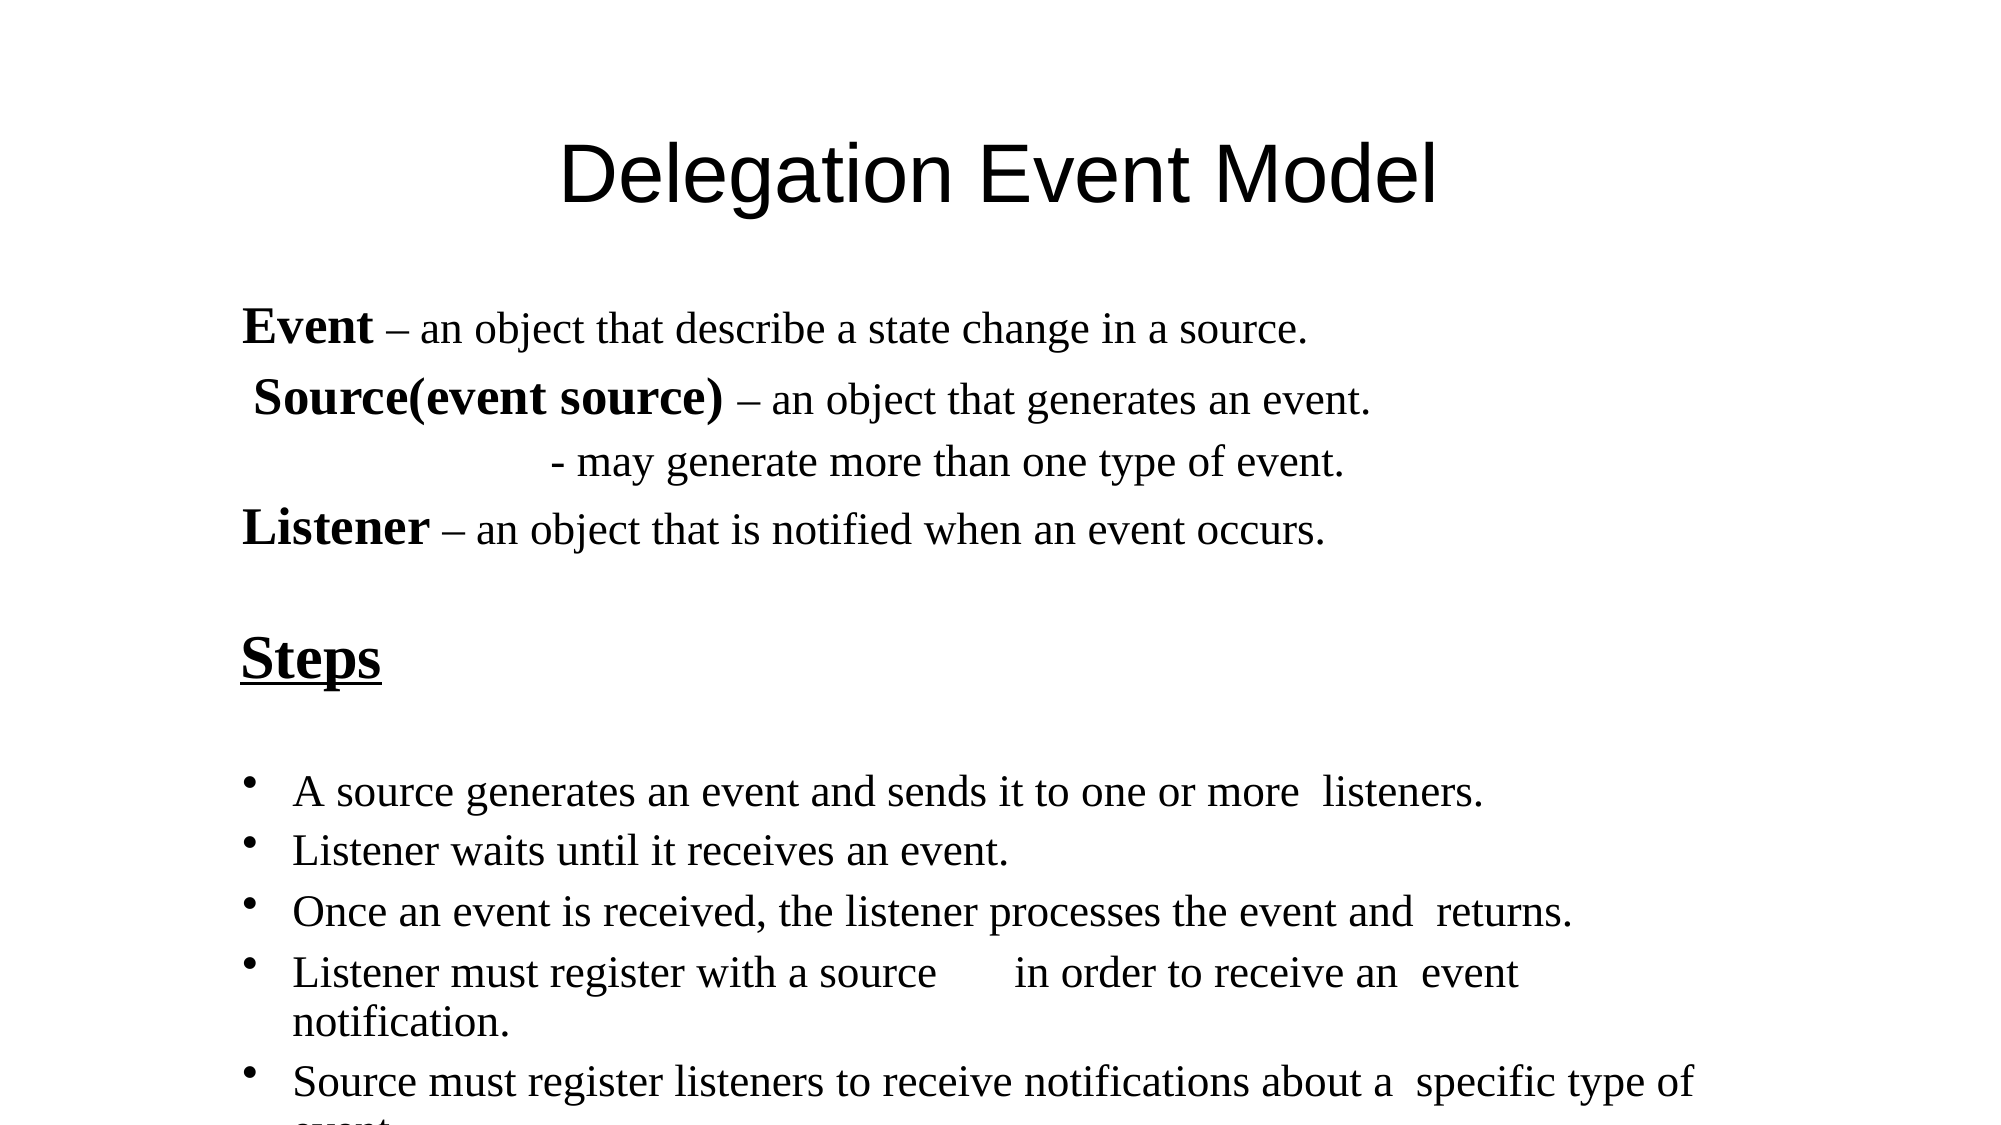

# Delegation Event Model
Event – an object that describe a state change in a source.
 Source(event source) – an object that generates an event.
- may generate more than one type of event.
Listener – an object that is notified when an event occurs.

Steps

A source generates an event and sends it to one or more  listeners.
Listener waits until it receives an event.
Once an event is received, the listener processes the event and  returns.
Listener must register with a source	in order to receive an  event notification.
Source must register listeners to receive notifications about a  specific type of event.